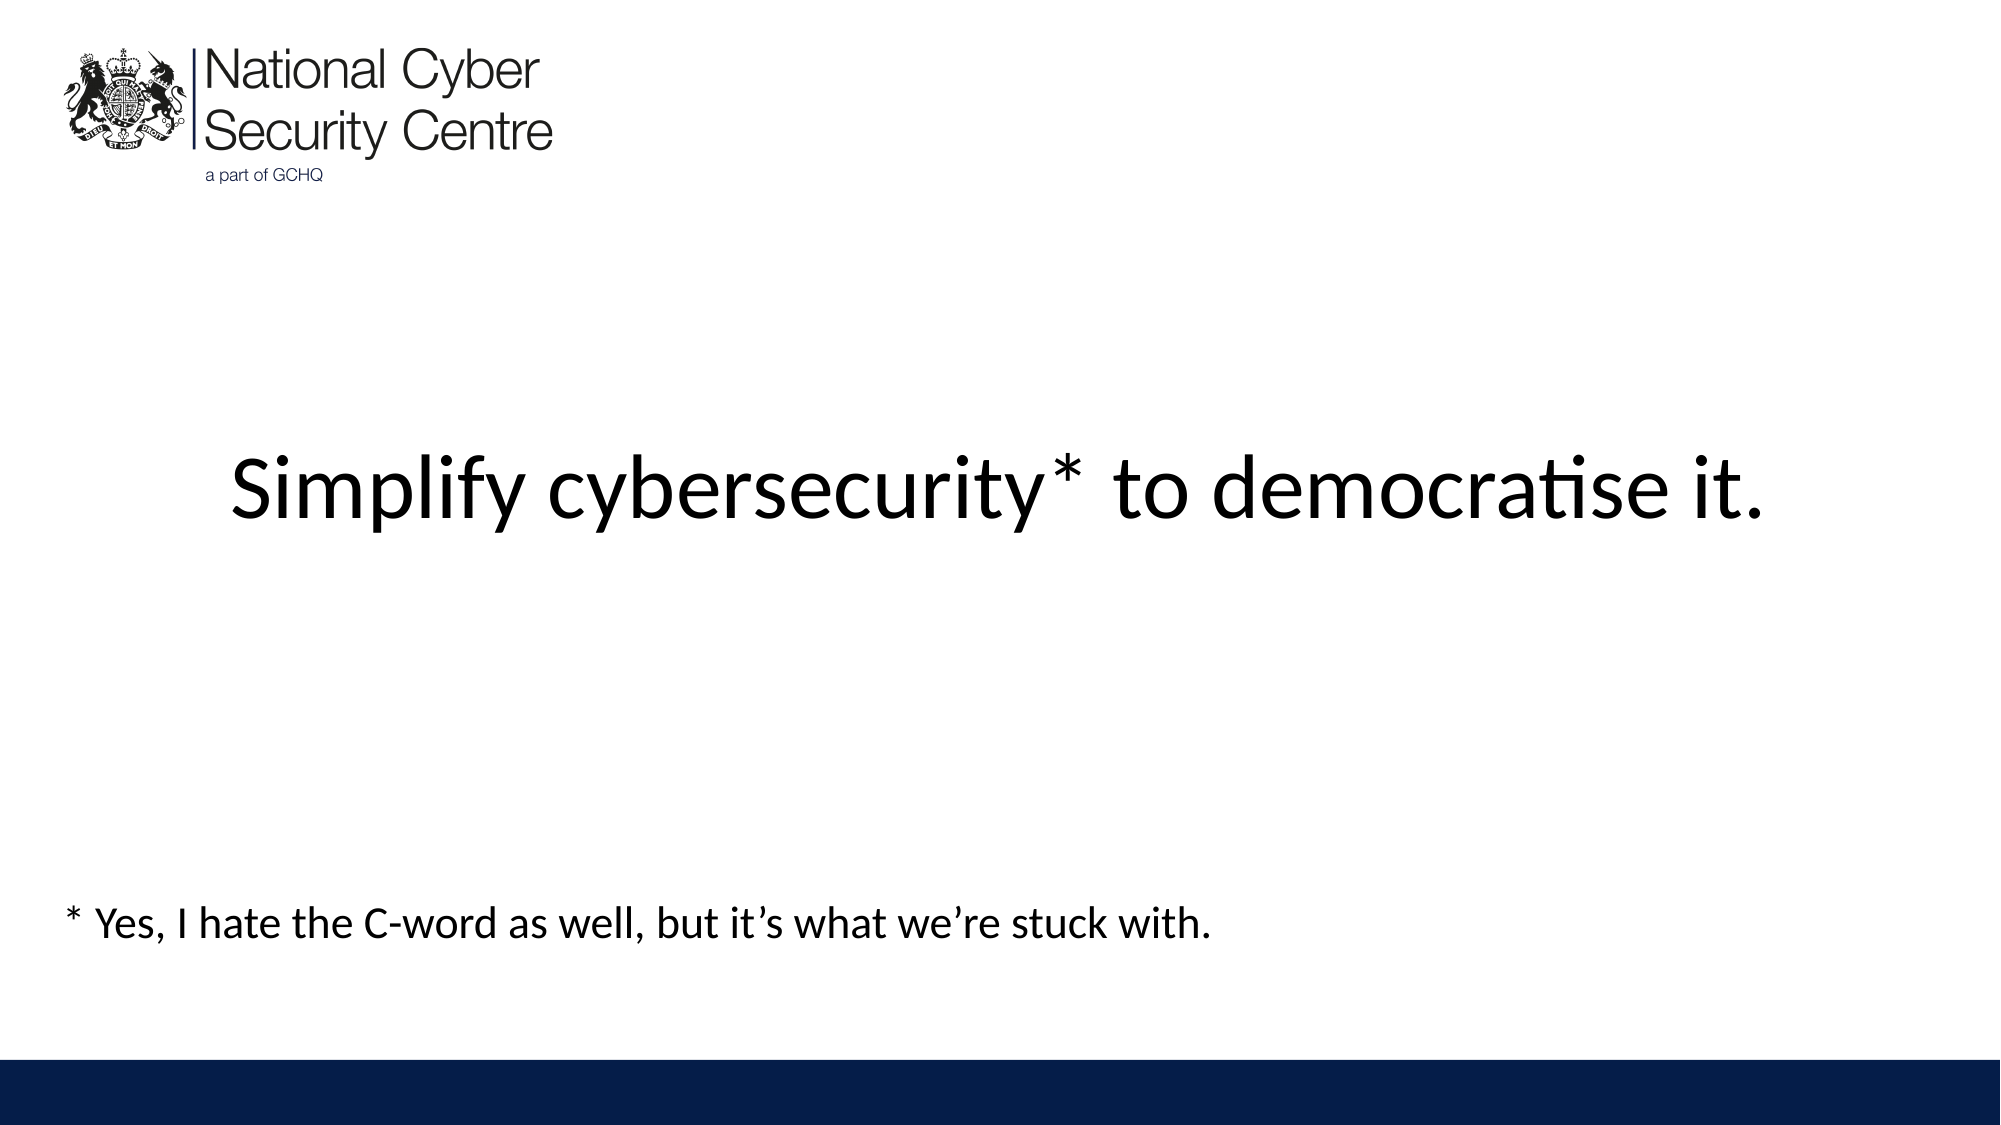

#

Simplify cybersecurity* to democratise it.

* Yes, I hate the C-word as well, but it’s what we’re stuck with.